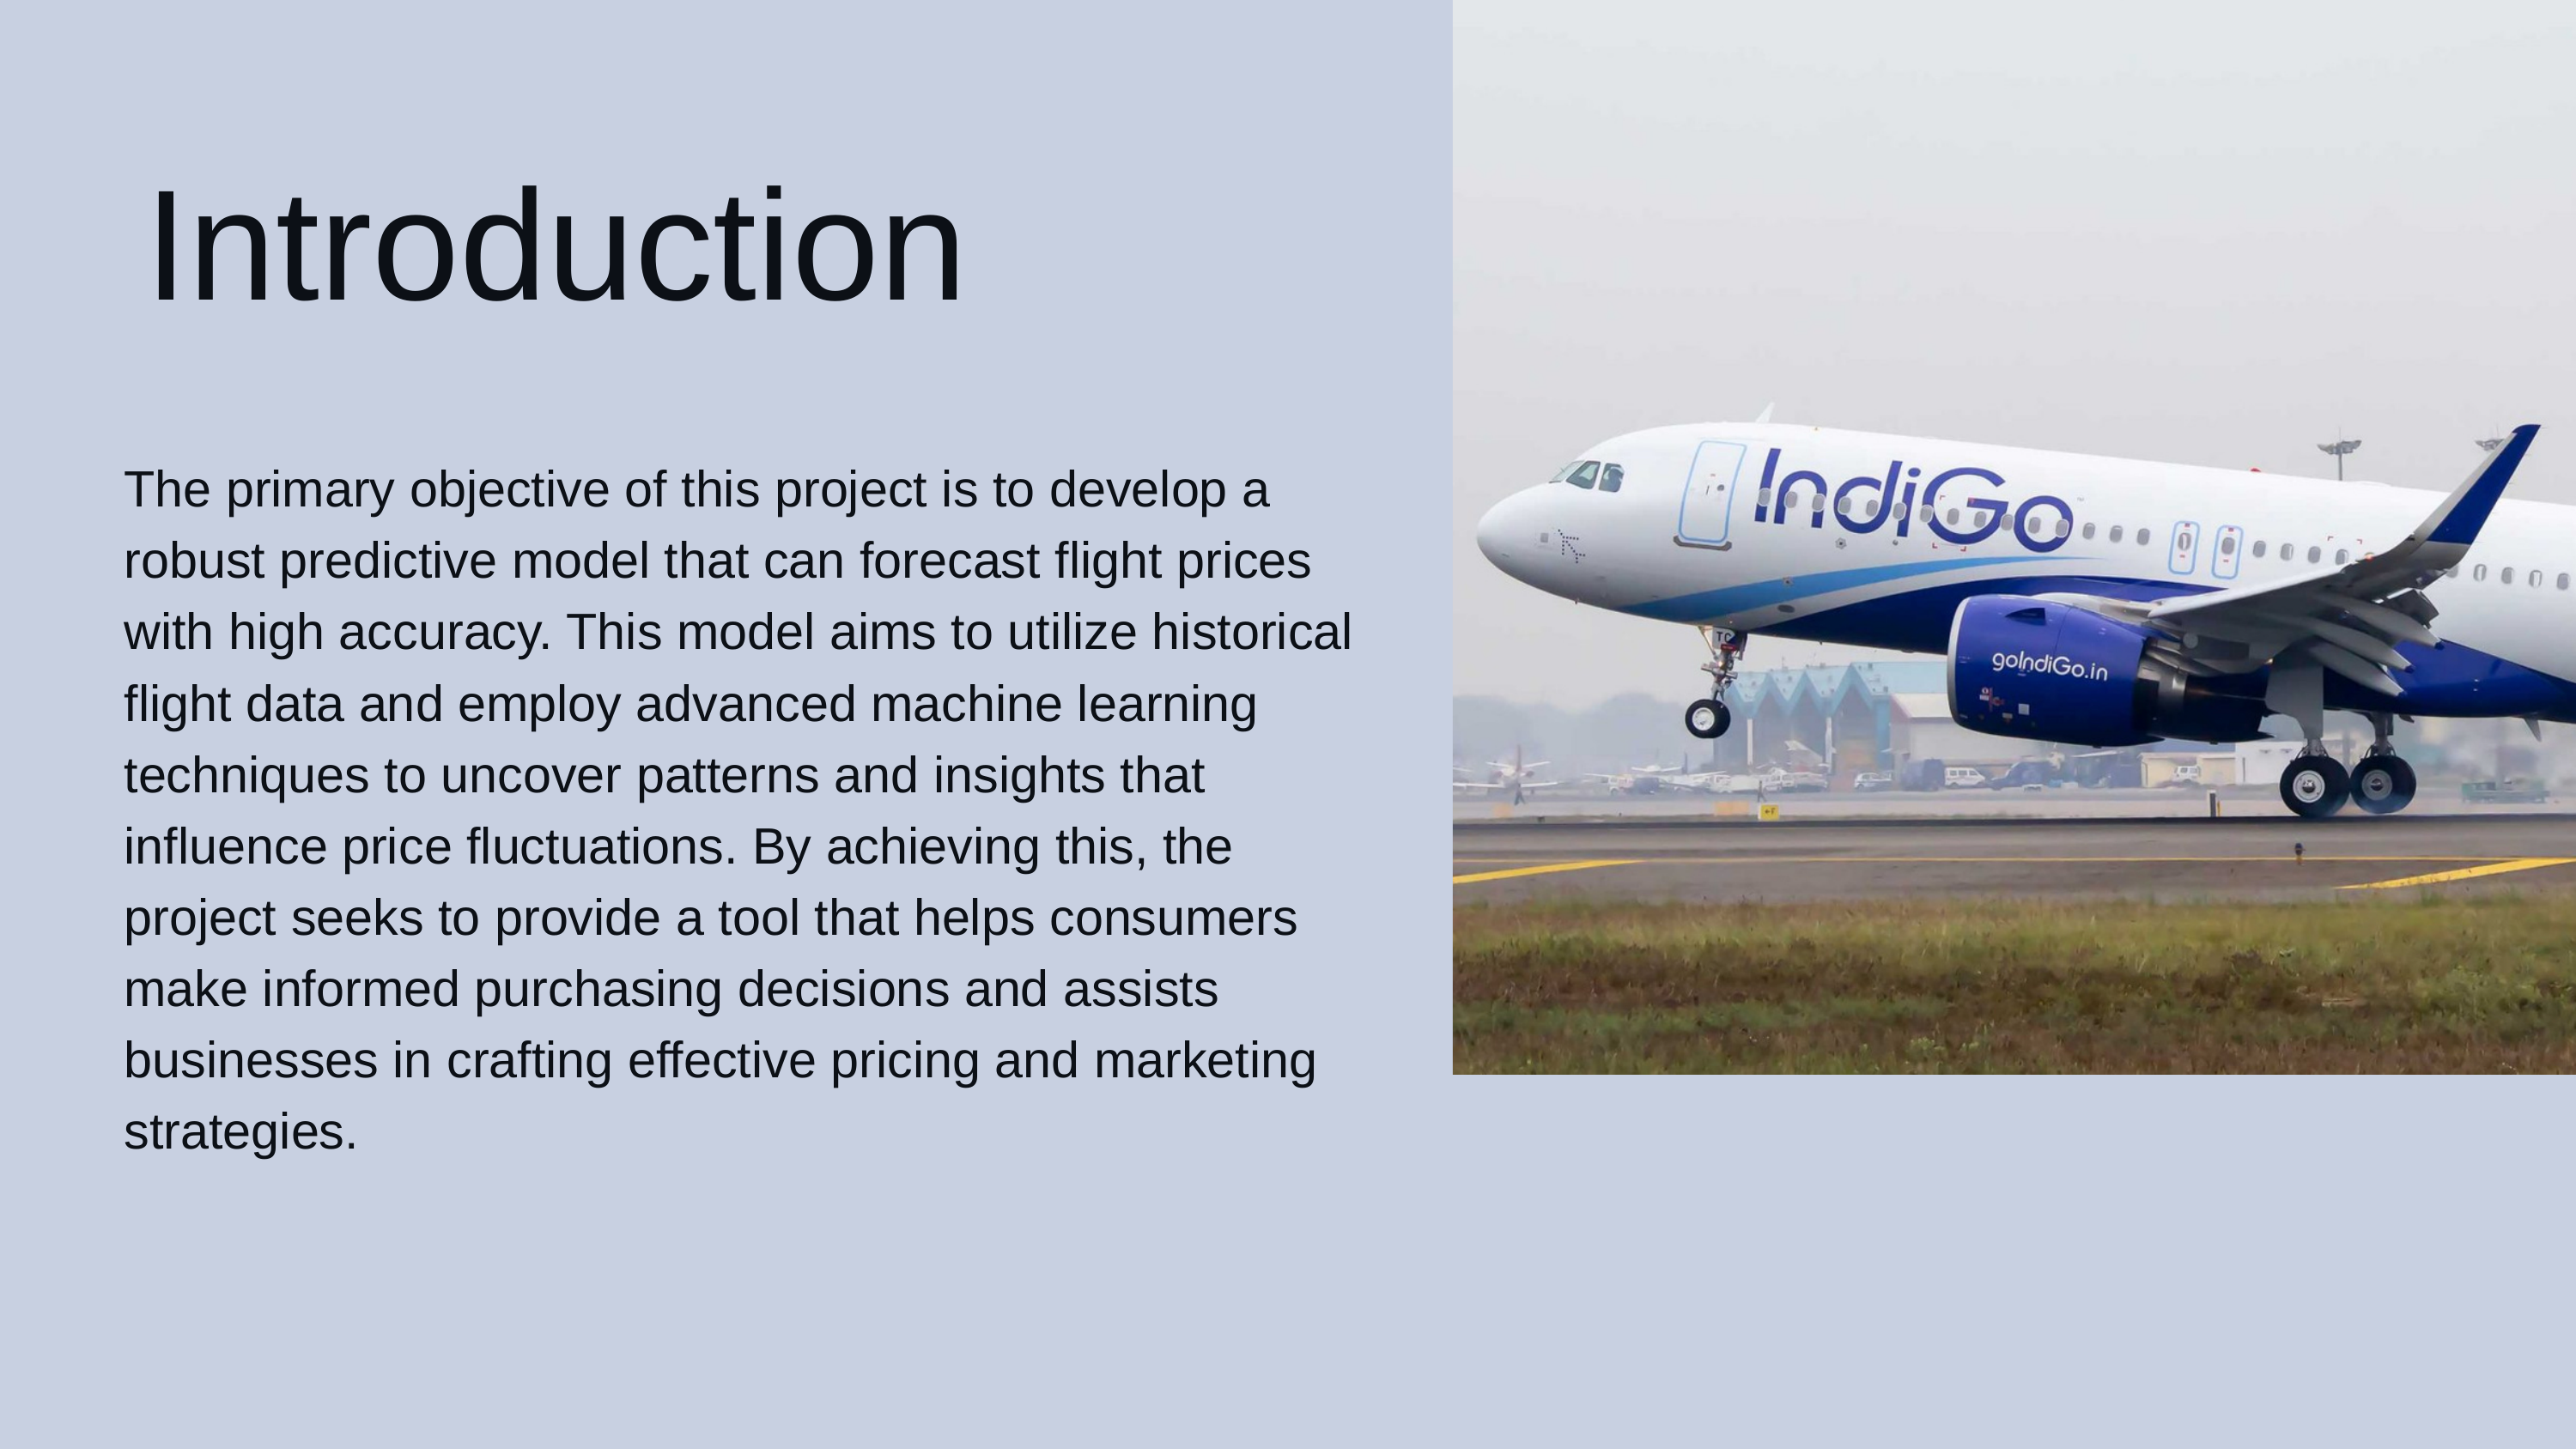

Introduction
The primary objective of this project is to develop a robust predictive model that can forecast flight prices with high accuracy. This model aims to utilize historical flight data and employ advanced machine learning techniques to uncover patterns and insights that influence price fluctuations. By achieving this, the project seeks to provide a tool that helps consumers make informed purchasing decisions and assists businesses in crafting effective pricing and marketing strategies.